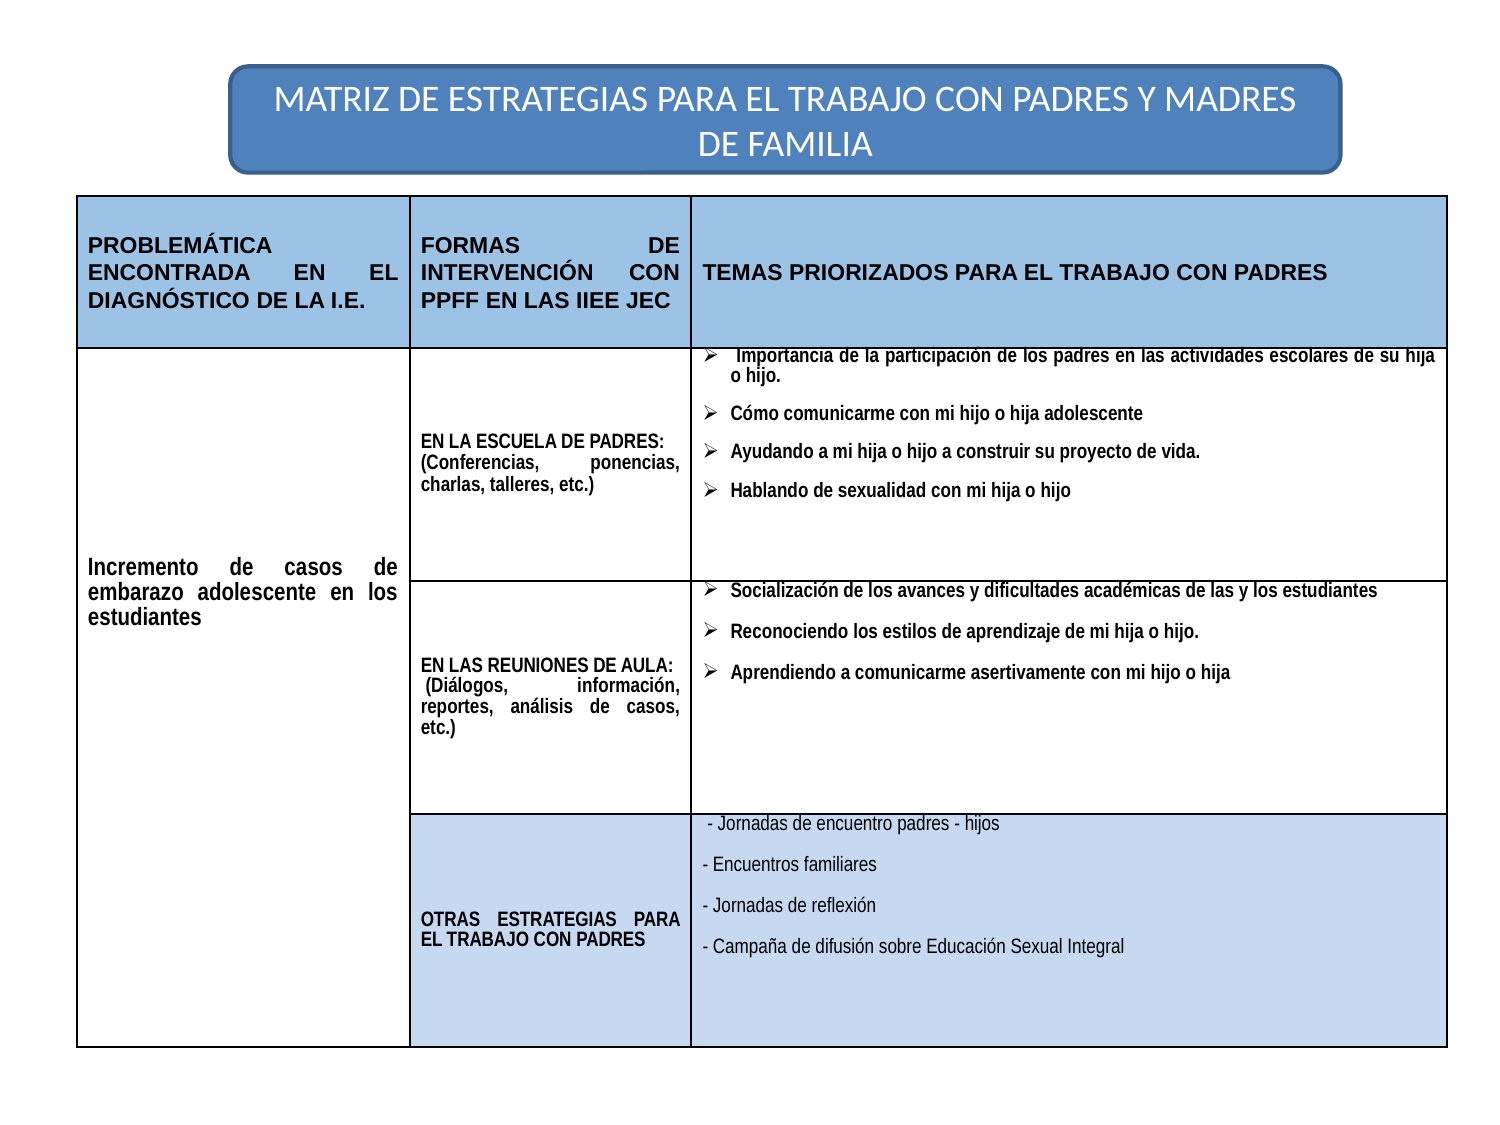

MATRIZ DE ESTRATEGIAS PARA EL TRABAJO CON PADRES Y MADRES DE FAMILIA
| PROBLEMÁTICA ENCONTRADA EN EL DIAGNÓSTICO DE LA I.E. | FORMAS DE INTERVENCIÓN CON PPFF EN LAS IIEE JEC | TEMAS PRIORIZADOS PARA EL TRABAJO CON PADRES |
| --- | --- | --- |
| Incremento de casos de embarazo adolescente en los estudiantes | EN LA ESCUELA DE PADRES: (Conferencias, ponencias, charlas, talleres, etc.) | Importancia de la participación de los padres en las actividades escolares de su hija o hijo. Cómo comunicarme con mi hijo o hija adolescente Ayudando a mi hija o hijo a construir su proyecto de vida. Hablando de sexualidad con mi hija o hijo |
|  | EN LAS REUNIONES DE AULA:  (Diálogos, información, reportes, análisis de casos, etc.) | Socialización de los avances y dificultades académicas de las y los estudiantes Reconociendo los estilos de aprendizaje de mi hija o hijo. Aprendiendo a comunicarme asertivamente con mi hijo o hija |
|  | OTRAS ESTRATEGIAS PARA EL TRABAJO CON PADRES | - Jornadas de encuentro padres - hijos - Encuentros familiares - Jornadas de reflexión - Campaña de difusión sobre Educación Sexual Integral |